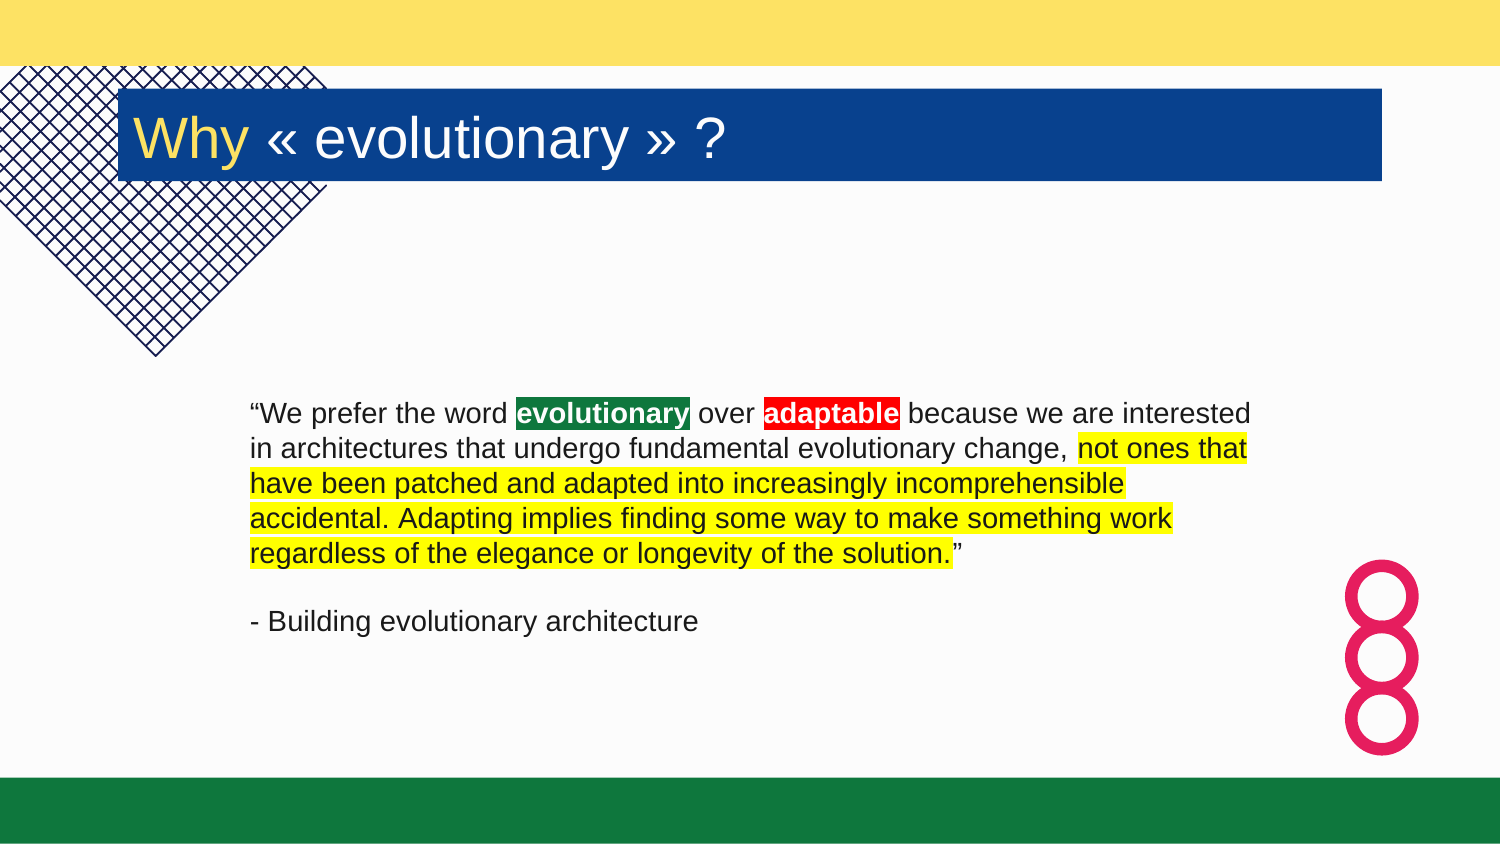

# Why « evolutionary » ?
“We prefer the word evolutionary over adaptable because we are interested in architectures that undergo fundamental evolutionary change, not ones that have been patched and adapted into increasingly incomprehensible accidental. Adapting implies finding some way to make something work regardless of the elegance or longevity of the solution.”
- Building evolutionary architecture